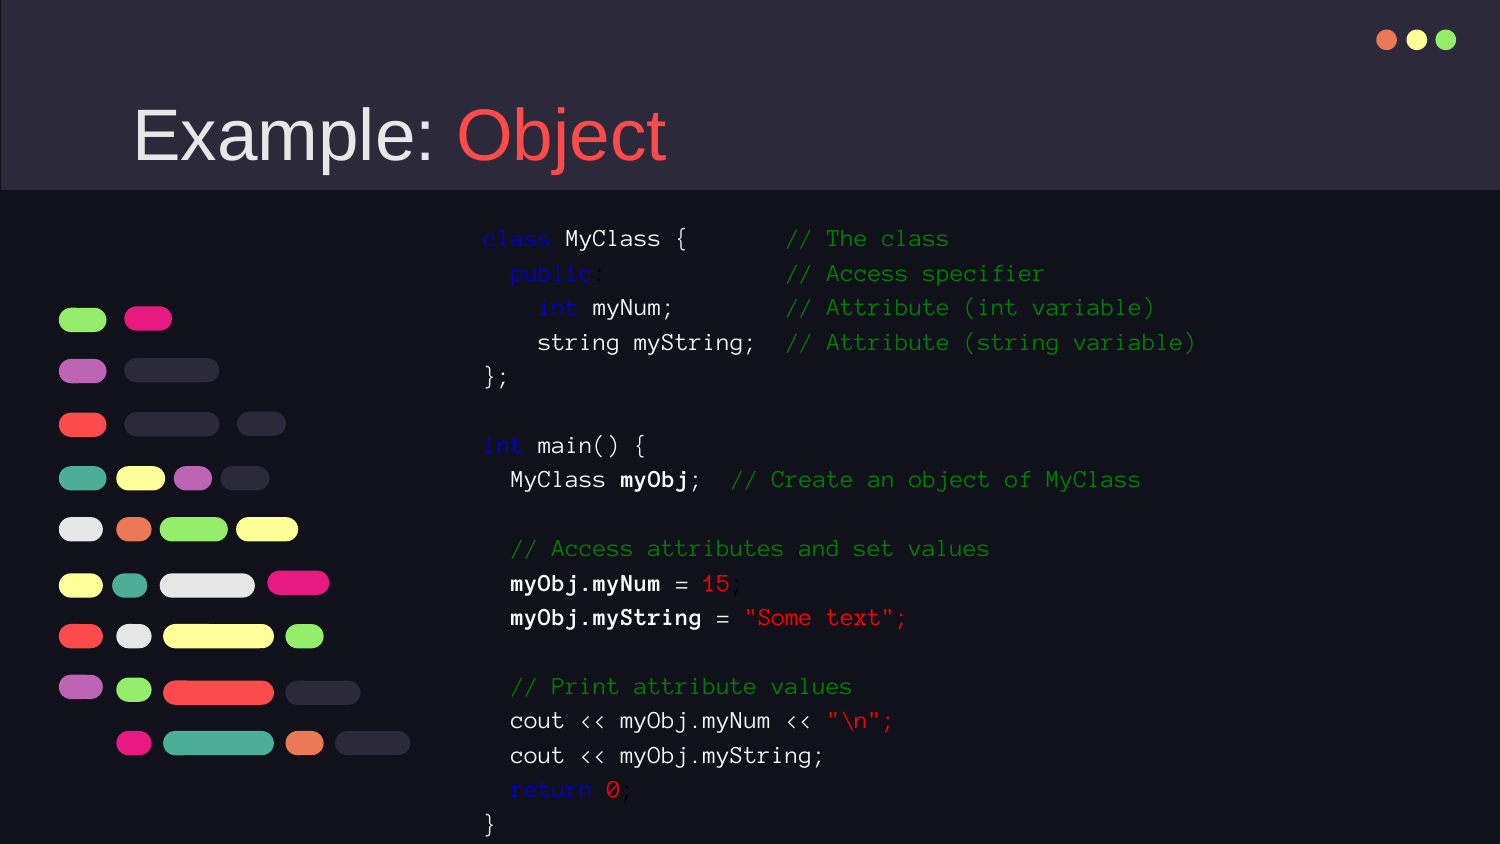

# Example: Object
class MyClass {       // The class
  public:             // Access specifier
    int myNum;        // Attribute (int variable)
    string myString;  // Attribute (string variable)
};
int main() {
  MyClass myObj;  // Create an object of MyClass
  // Access attributes and set values
  myObj.myNum = 15; 
  myObj.myString = "Some text";
  // Print attribute values
  cout << myObj.myNum << "\n";
  cout << myObj.myString;
  return 0;
}